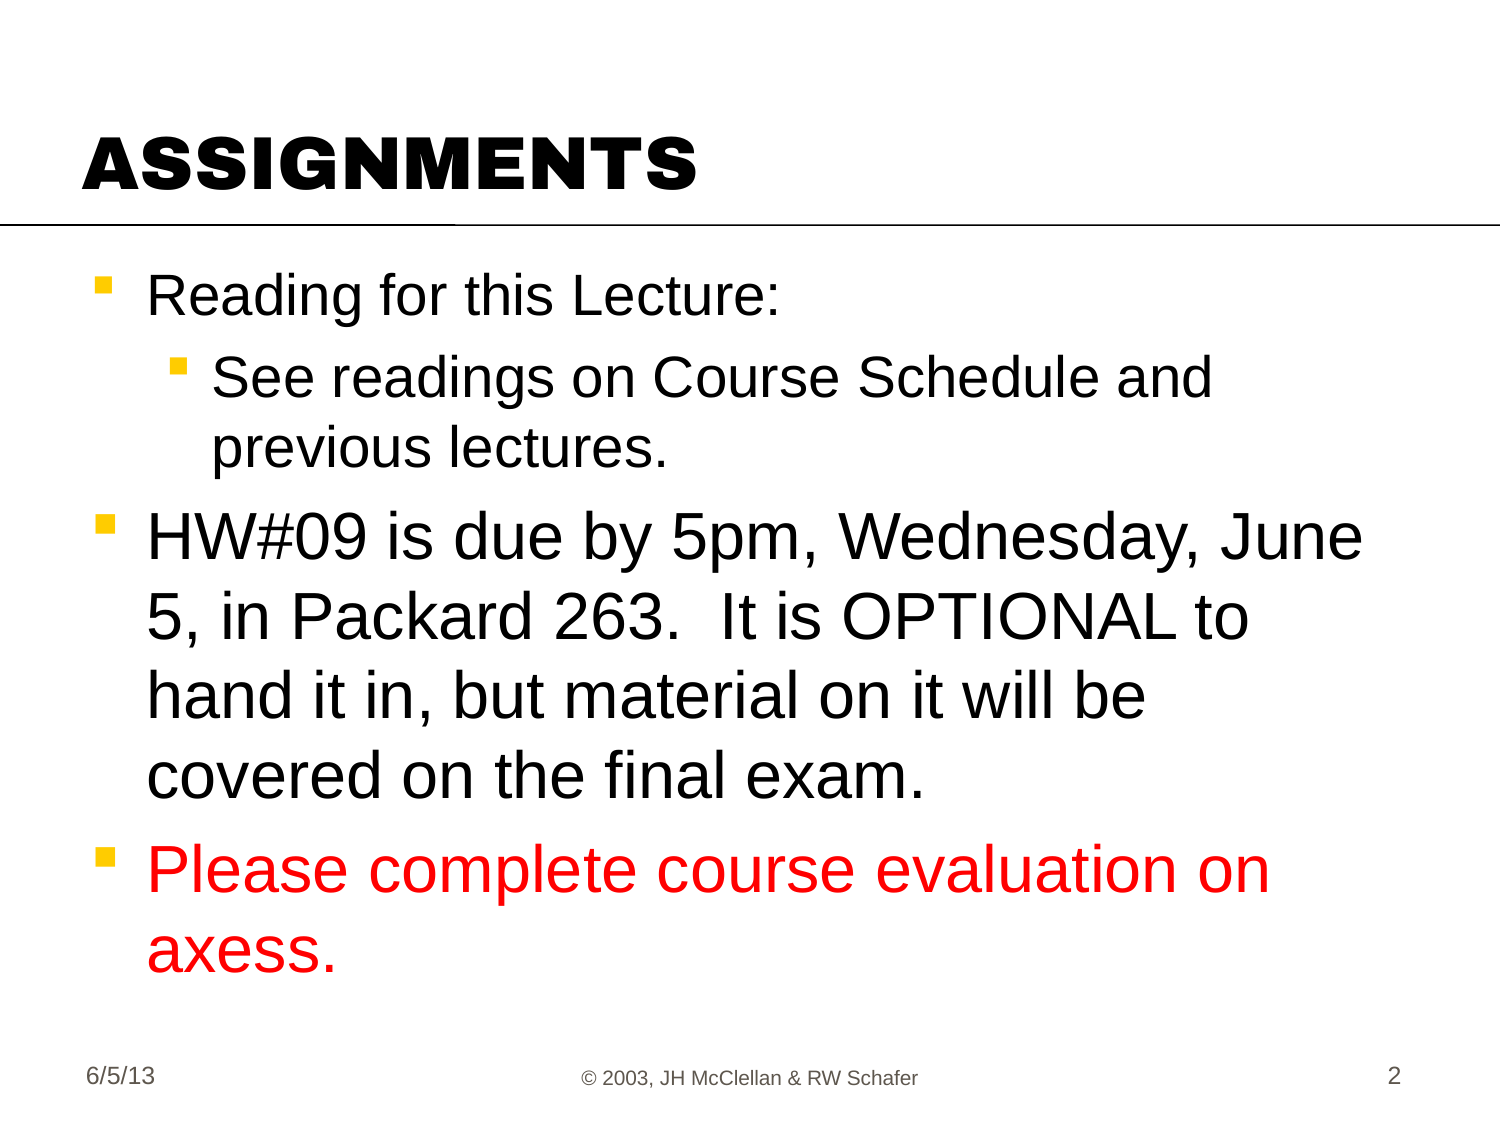

# ASSIGNMENTS
Reading for this Lecture:
See readings on Course Schedule and previous lectures.
HW#09 is due by 5pm, Wednesday, June 5, in Packard 263.  It is OPTIONAL to hand it in, but material on it will be covered on the final exam.
Please complete course evaluation on axess.

6/5/13
© 2003, JH McClellan & RW Schafer
2